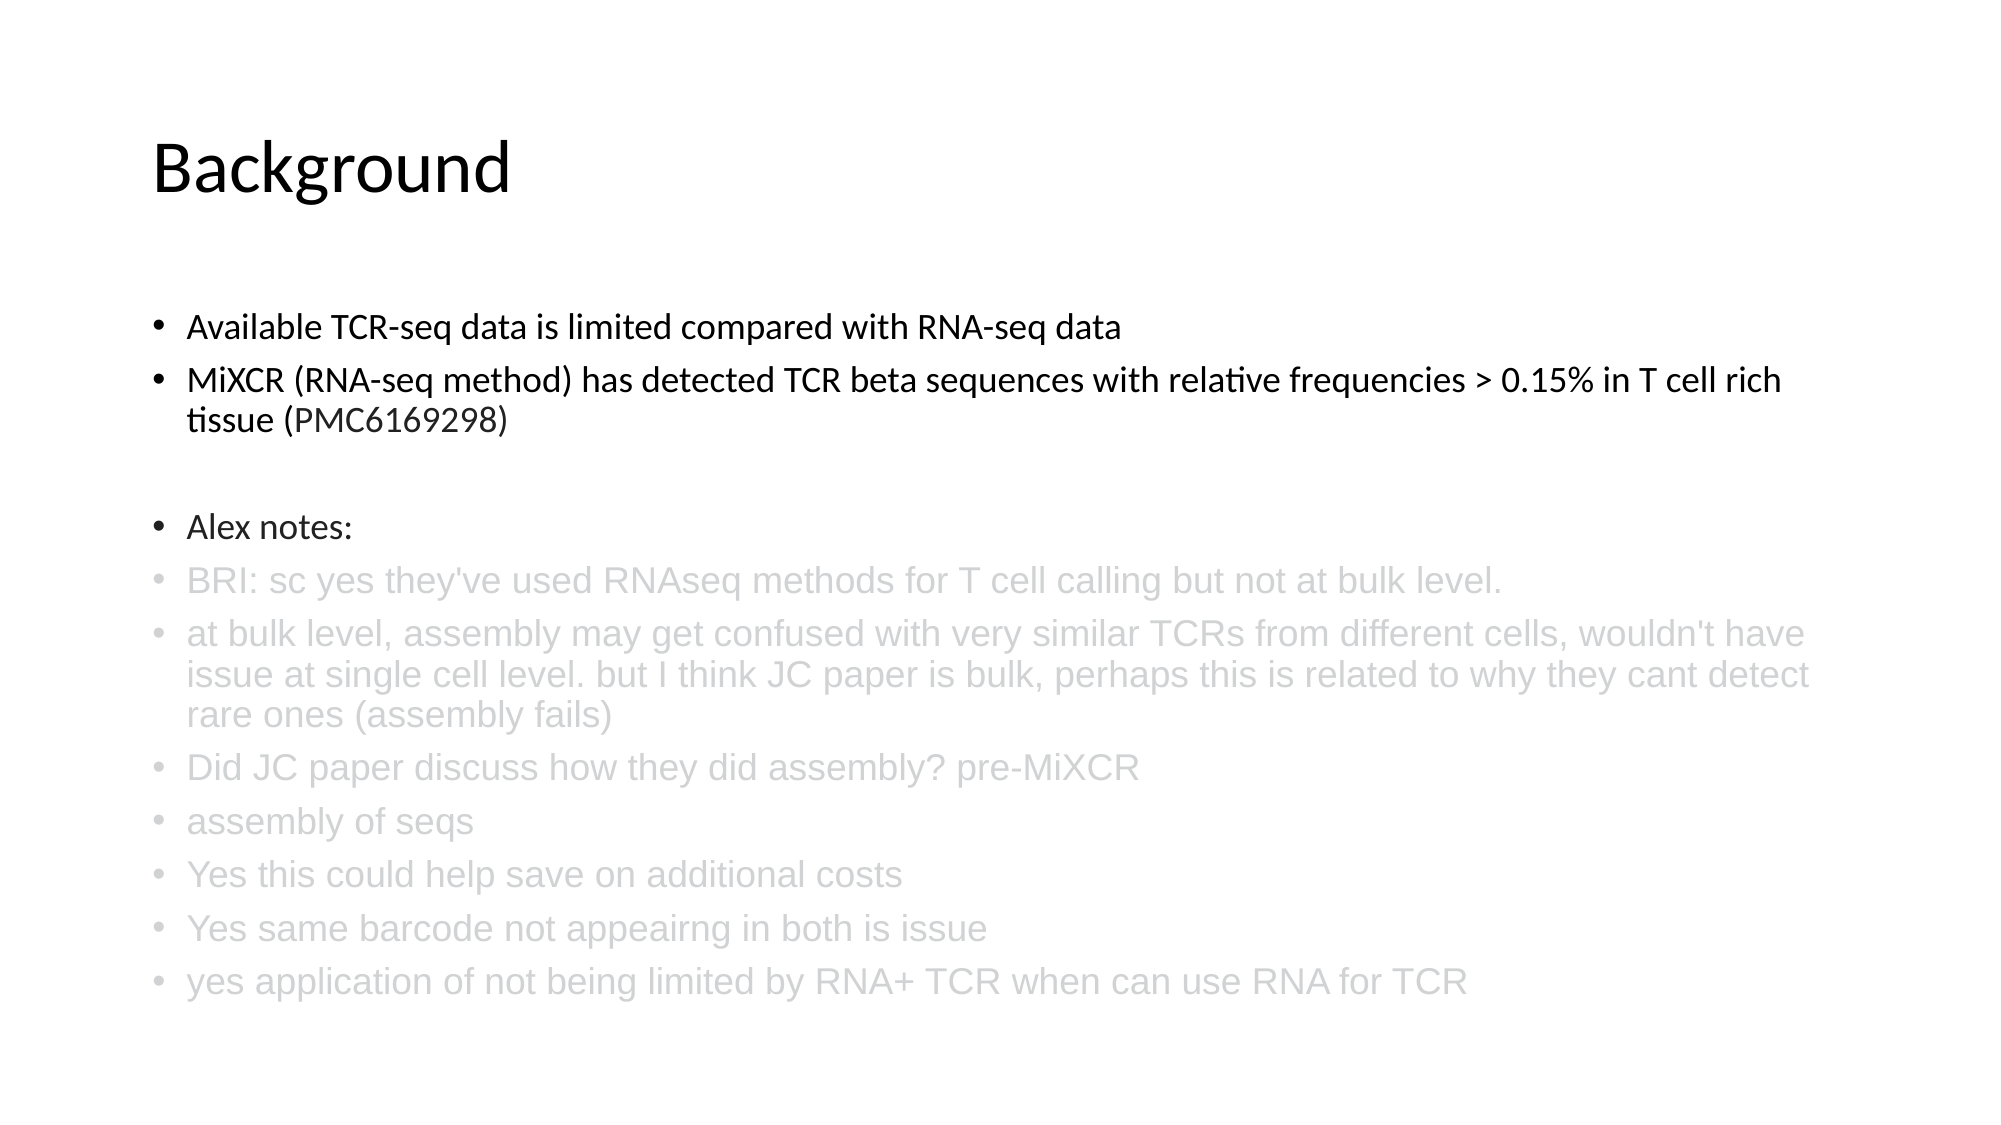

# Background
Available TCR-seq data is limited compared with RNA-seq data
MiXCR (RNA-seq method) has detected TCR beta sequences with relative frequencies > 0.15% in T cell rich tissue (PMC6169298)

Alex notes:
BRI: sc yes they've used RNAseq methods for T cell calling but not at bulk level.
at bulk level, assembly may get confused with very similar TCRs from different cells, wouldn't have issue at single cell level. but I think JC paper is bulk, perhaps this is related to why they cant detect rare ones (assembly fails)
Did JC paper discuss how they did assembly? pre-MiXCR
assembly of seqs
Yes this could help save on additional costs
Yes same barcode not appeairng in both is issue
yes application of not being limited by RNA+ TCR when can use RNA for TCR